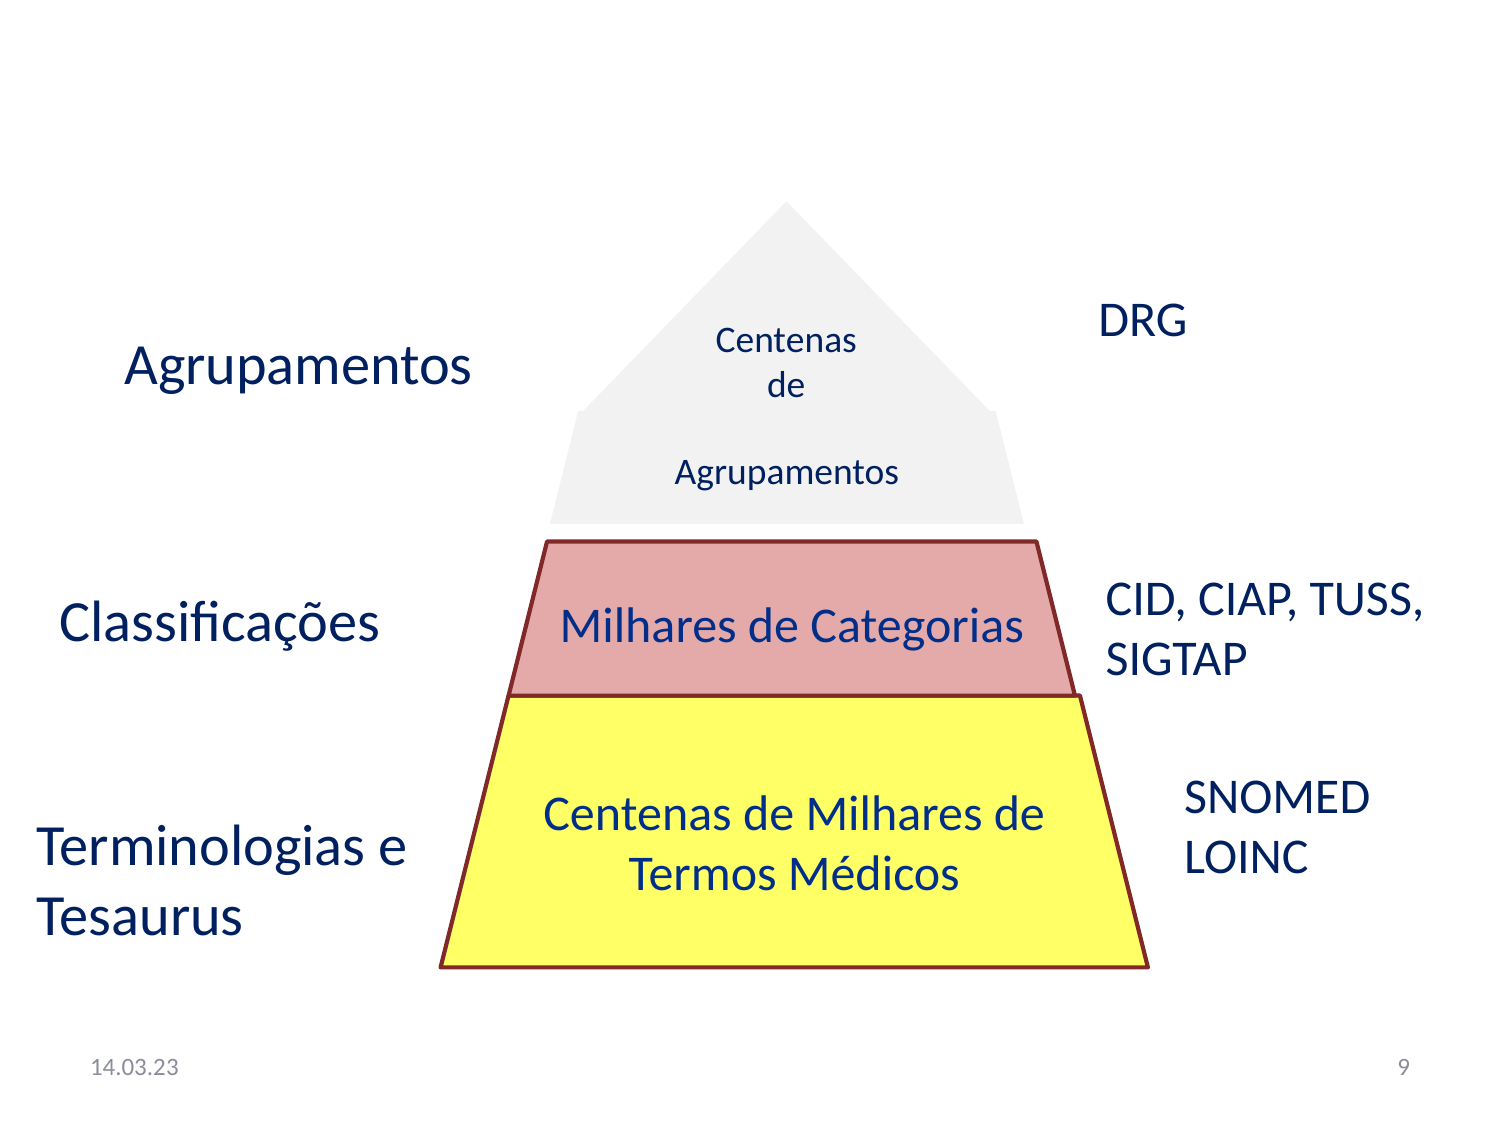

#
Centenas de
DRG

Agrupamentos
Agrupamentos
Milhares de Categorias
CID, CIAP, TUSS, SIGTAP

Classificações
Centenas de Milhares de Termos Médicos
SNOMED
LOINC

Terminologias e Tesaurus
14.03.23
9